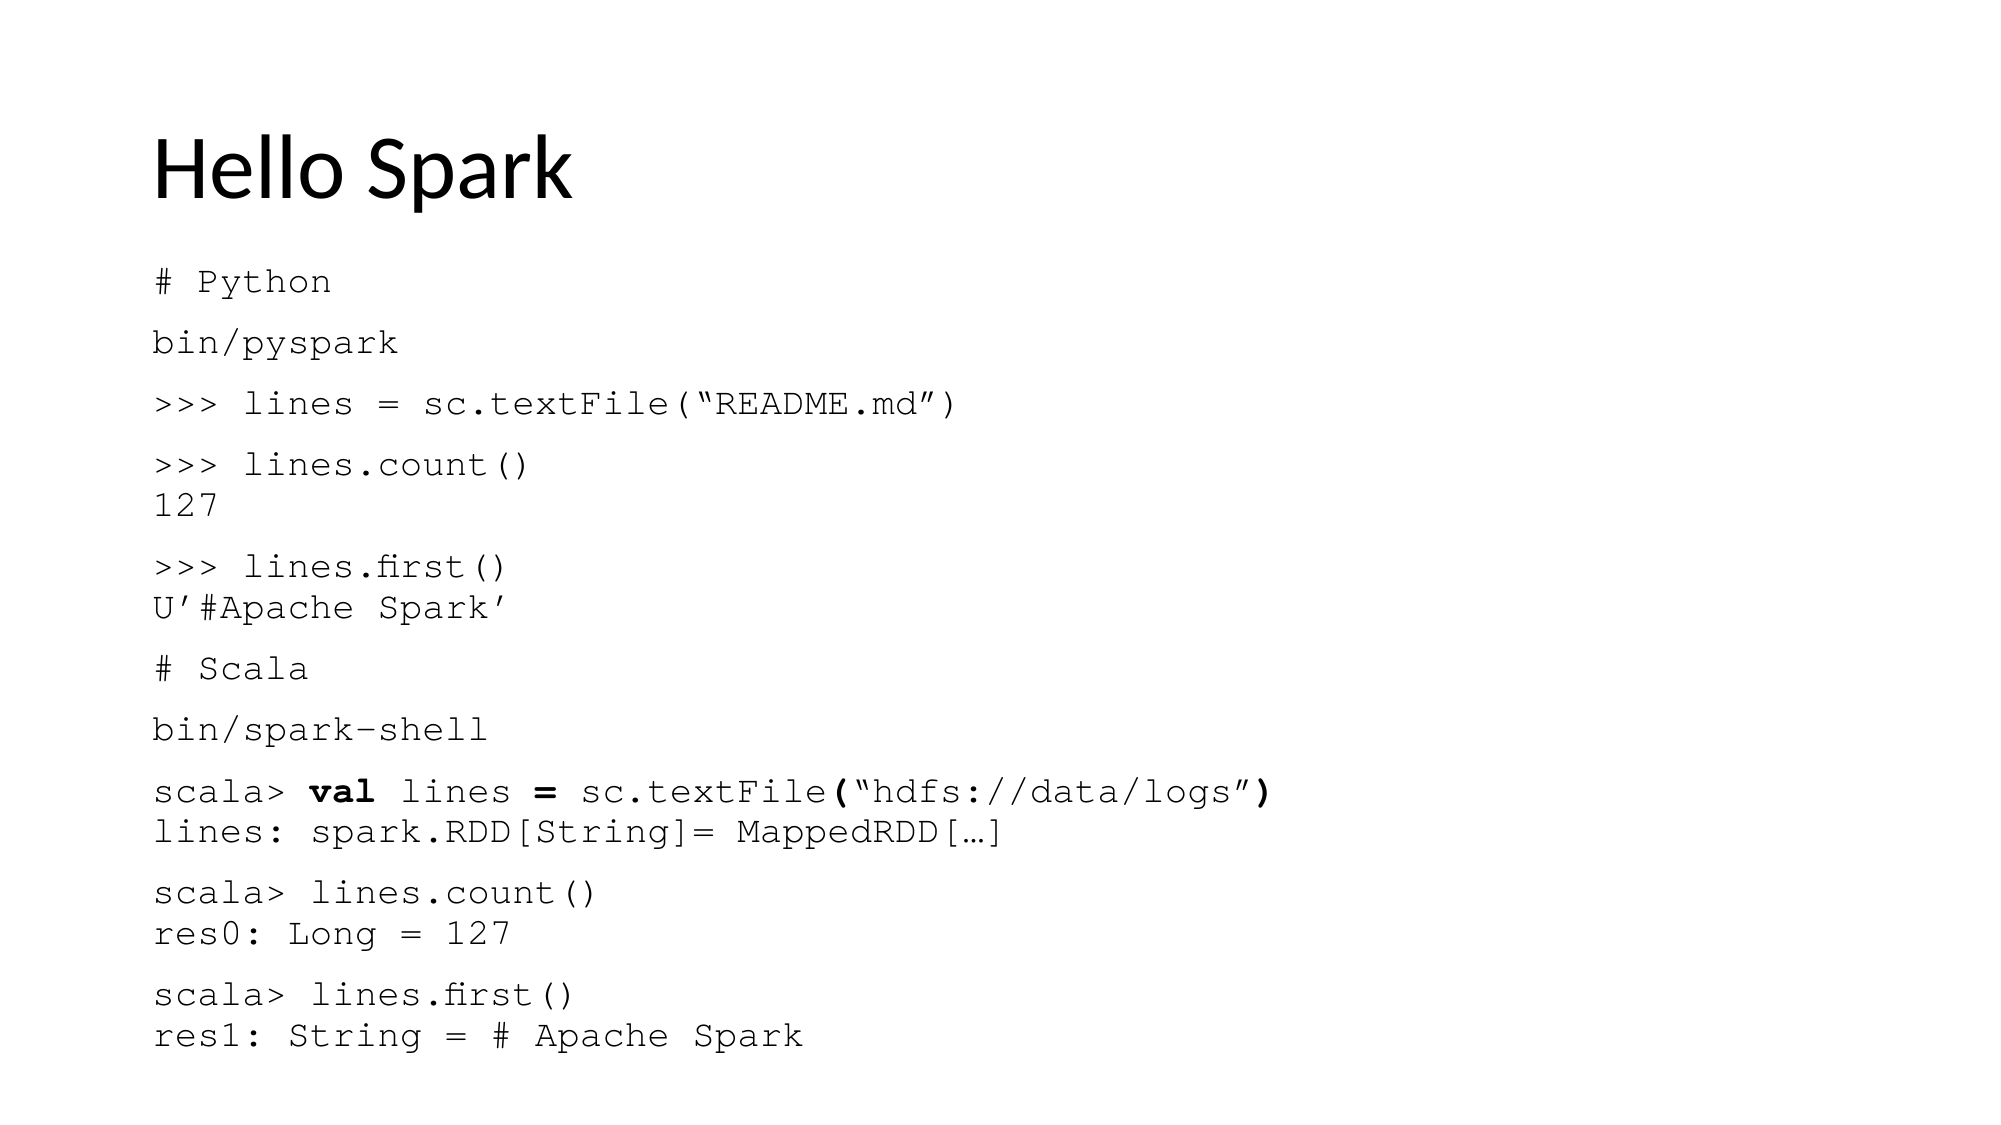

# Hello Spark
# Python
bin/pyspark
>>> lines = sc.textFile(“README.md”)
>>> lines.count()
127
>>> lines.first()
U’#Apache Spark’
# Scala
bin/spark-shell
scala> val lines = sc.textFile(“hdfs://data/logs”)
lines: spark.RDD[String]= MappedRDD[…]
scala> lines.count()
res0: Long = 127
scala> lines.first()
res1: String = # Apache Spark